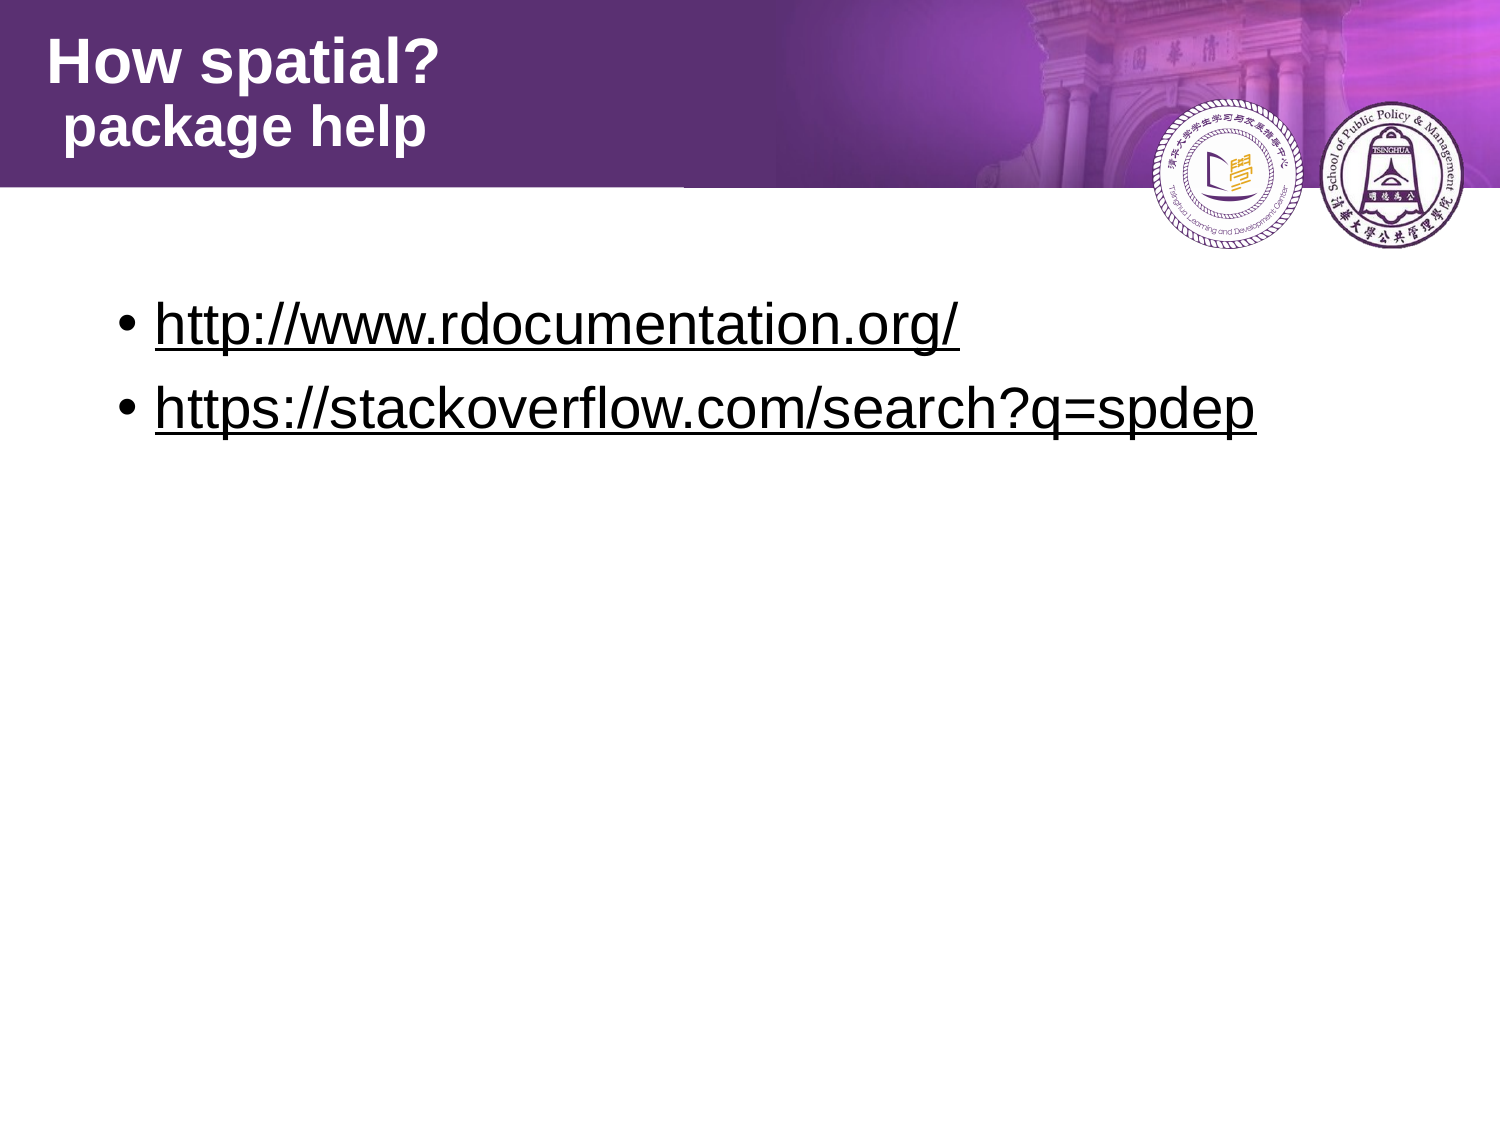

# How spatial? package help
http://www.rdocumentation.org/
https://stackoverflow.com/search?q=spdep